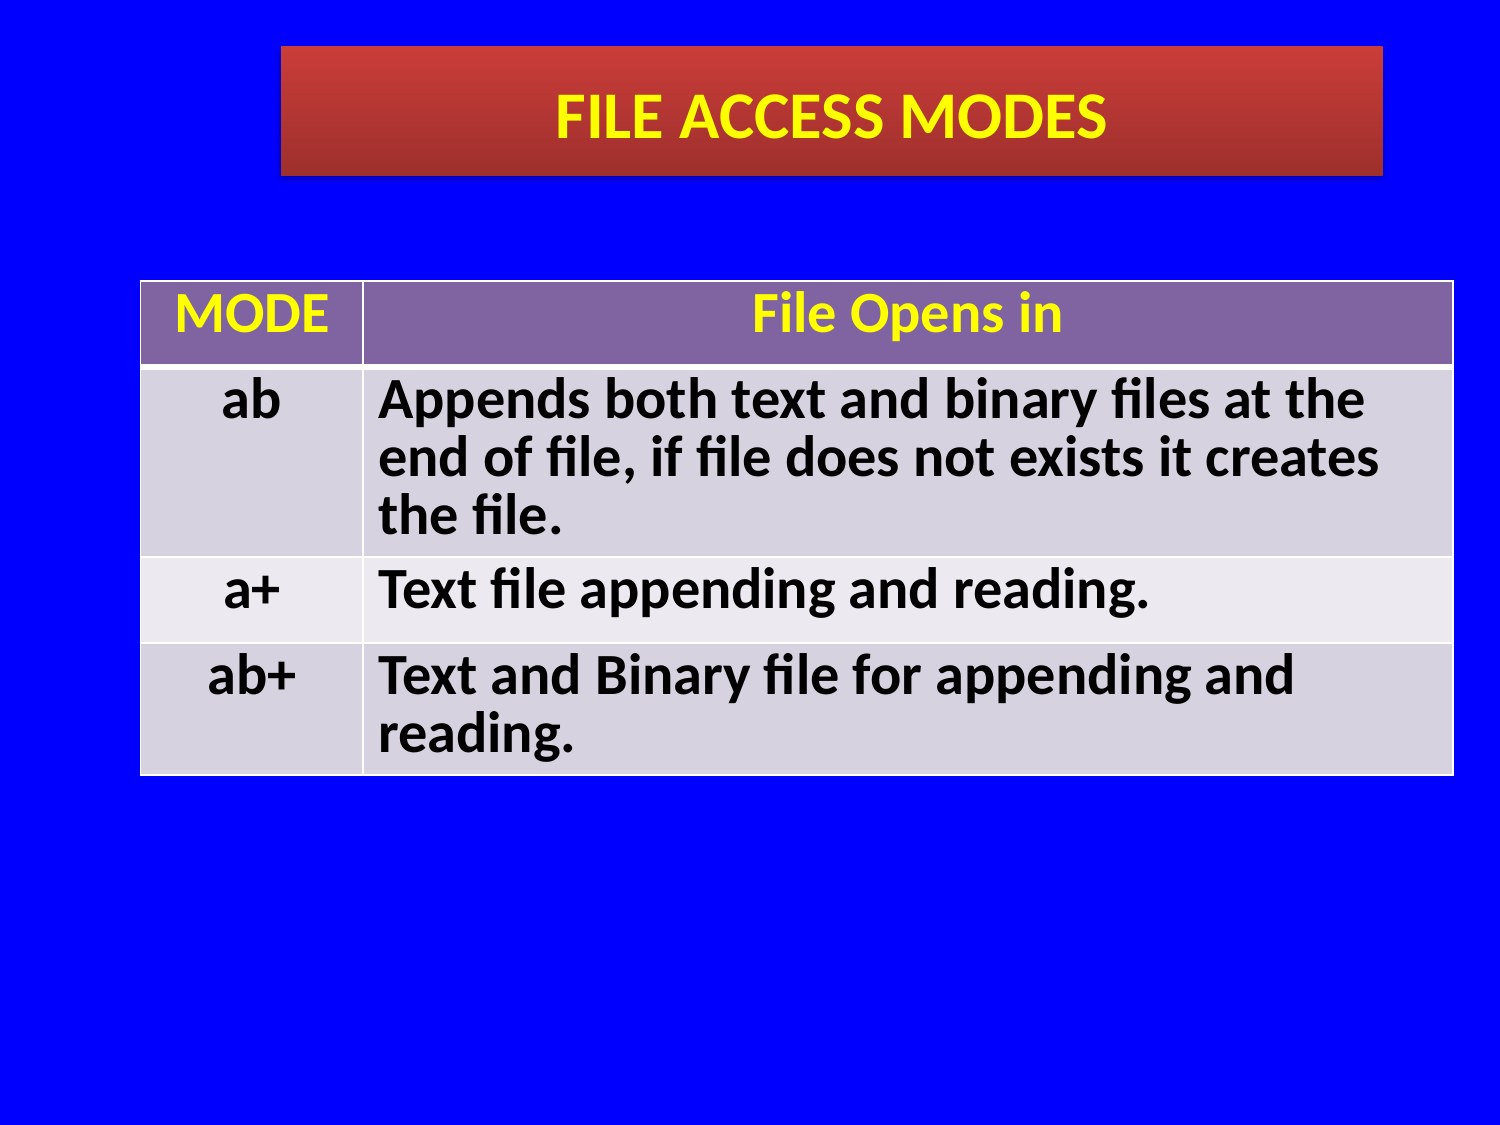

FILE ACCESS MODES
| MODE | File Opens in |
| --- | --- |
| ab | Appends both text and binary files at the end of file, if file does not exists it creates the file. |
| a+ | Text file appending and reading. |
| ab+ | Text and Binary file for appending and reading. |